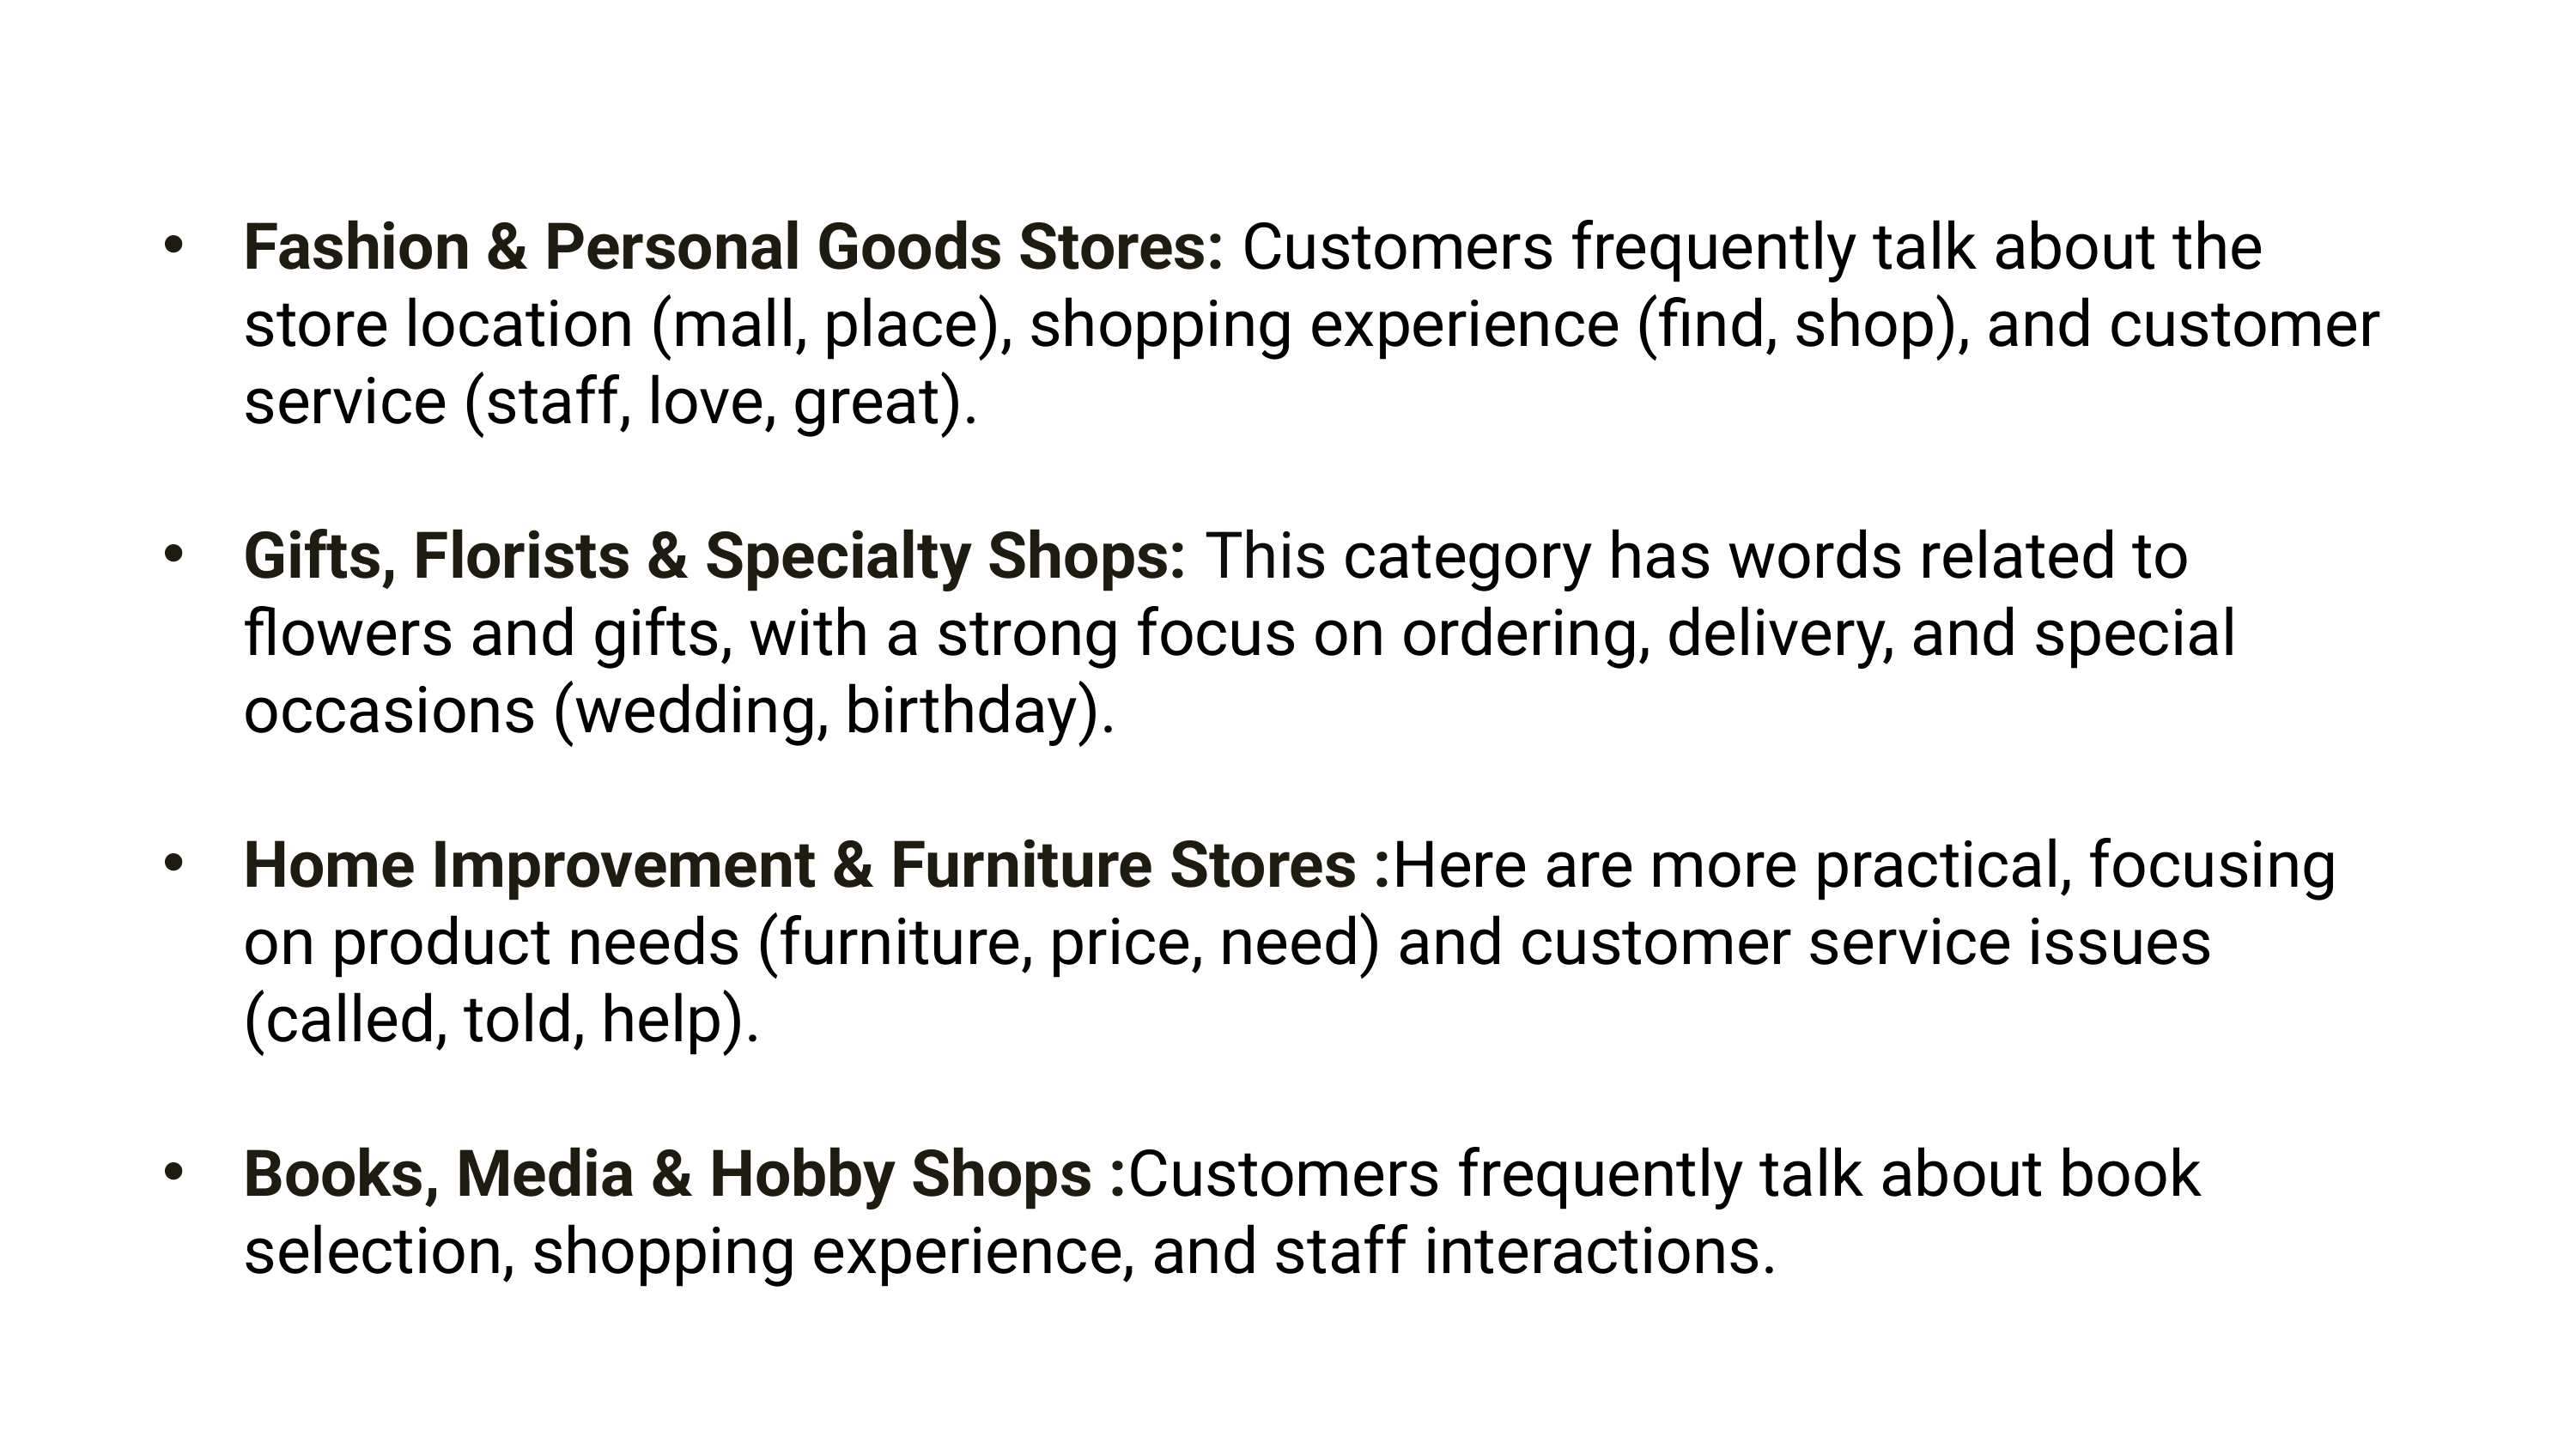

Fashion & Personal Goods Stores: Customers frequently talk about the store location (mall, place), shopping experience (find, shop), and customer service (staff, love, great).

Gifts, Florists & Specialty Shops: This category has words related to flowers and gifts, with a strong focus on ordering, delivery, and special occasions (wedding, birthday).

Home Improvement & Furniture Stores :Here are more practical, focusing on product needs (furniture, price, need) and customer service issues (called, told, help).

Books, Media & Hobby Shops :Customers frequently talk about book selection, shopping experience, and staff interactions.